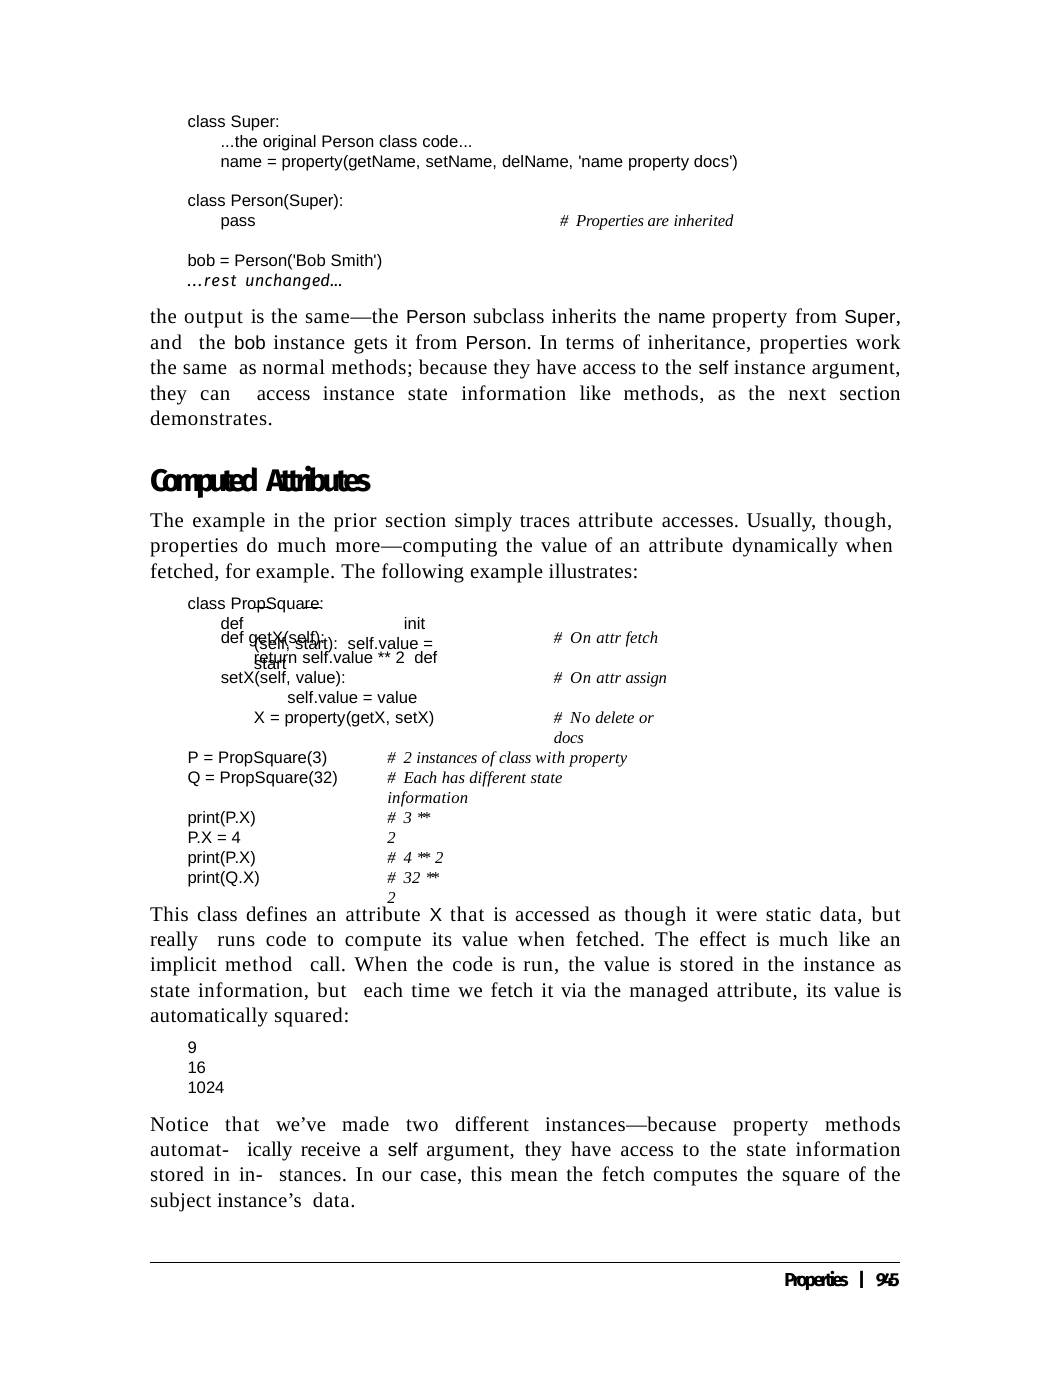

class Super:
...the original Person class code...
name = property(getName, setName, delName, 'name property docs')

class Person(Super):
pass	# Properties are inherited

bob = Person('Bob Smith')
...rest unchanged...
the output is the same—the Person subclass inherits the name property from Super, and  the bob instance gets it from Person. In terms of inheritance, properties work the same  as normal methods; because they have access to the self instance argument, they can  access instance state information like methods, as the next section demonstrates.

Computed Attributes
The example in the prior section simply traces attribute accesses. Usually, though,  properties do much more—computing the value of an attribute dynamically when  fetched, for example. The following example illustrates:
class PropSquare:
def		init (self, start):  self.value = start

def getX(self):
return self.value ** 2  def setX(self, value):
self.value = value
X = property(getX, setX)
# On attr fetch
# On attr assign
# No delete or docs
P = PropSquare(3)  Q = PropSquare(32)
# 2 instances of class with property
# Each has different state information
print(P.X)
P.X = 4  print(P.X)  print(Q.X)
# 3 ** 2
# 4 ** 2
# 32 ** 2
This class defines an attribute X that is accessed as though it were static data, but really  runs code to compute its value when fetched. The effect is much like an implicit method  call. When the code is run, the value is stored in the instance as state information, but  each time we fetch it via the managed attribute, its value is automatically squared:
9
16
1024
Notice that we’ve made two different instances—because property methods automat-  ically receive a self argument, they have access to the state information stored in in-  stances. In our case, this mean the fetch computes the square of the subject instance’s  data.

Properties  | 945